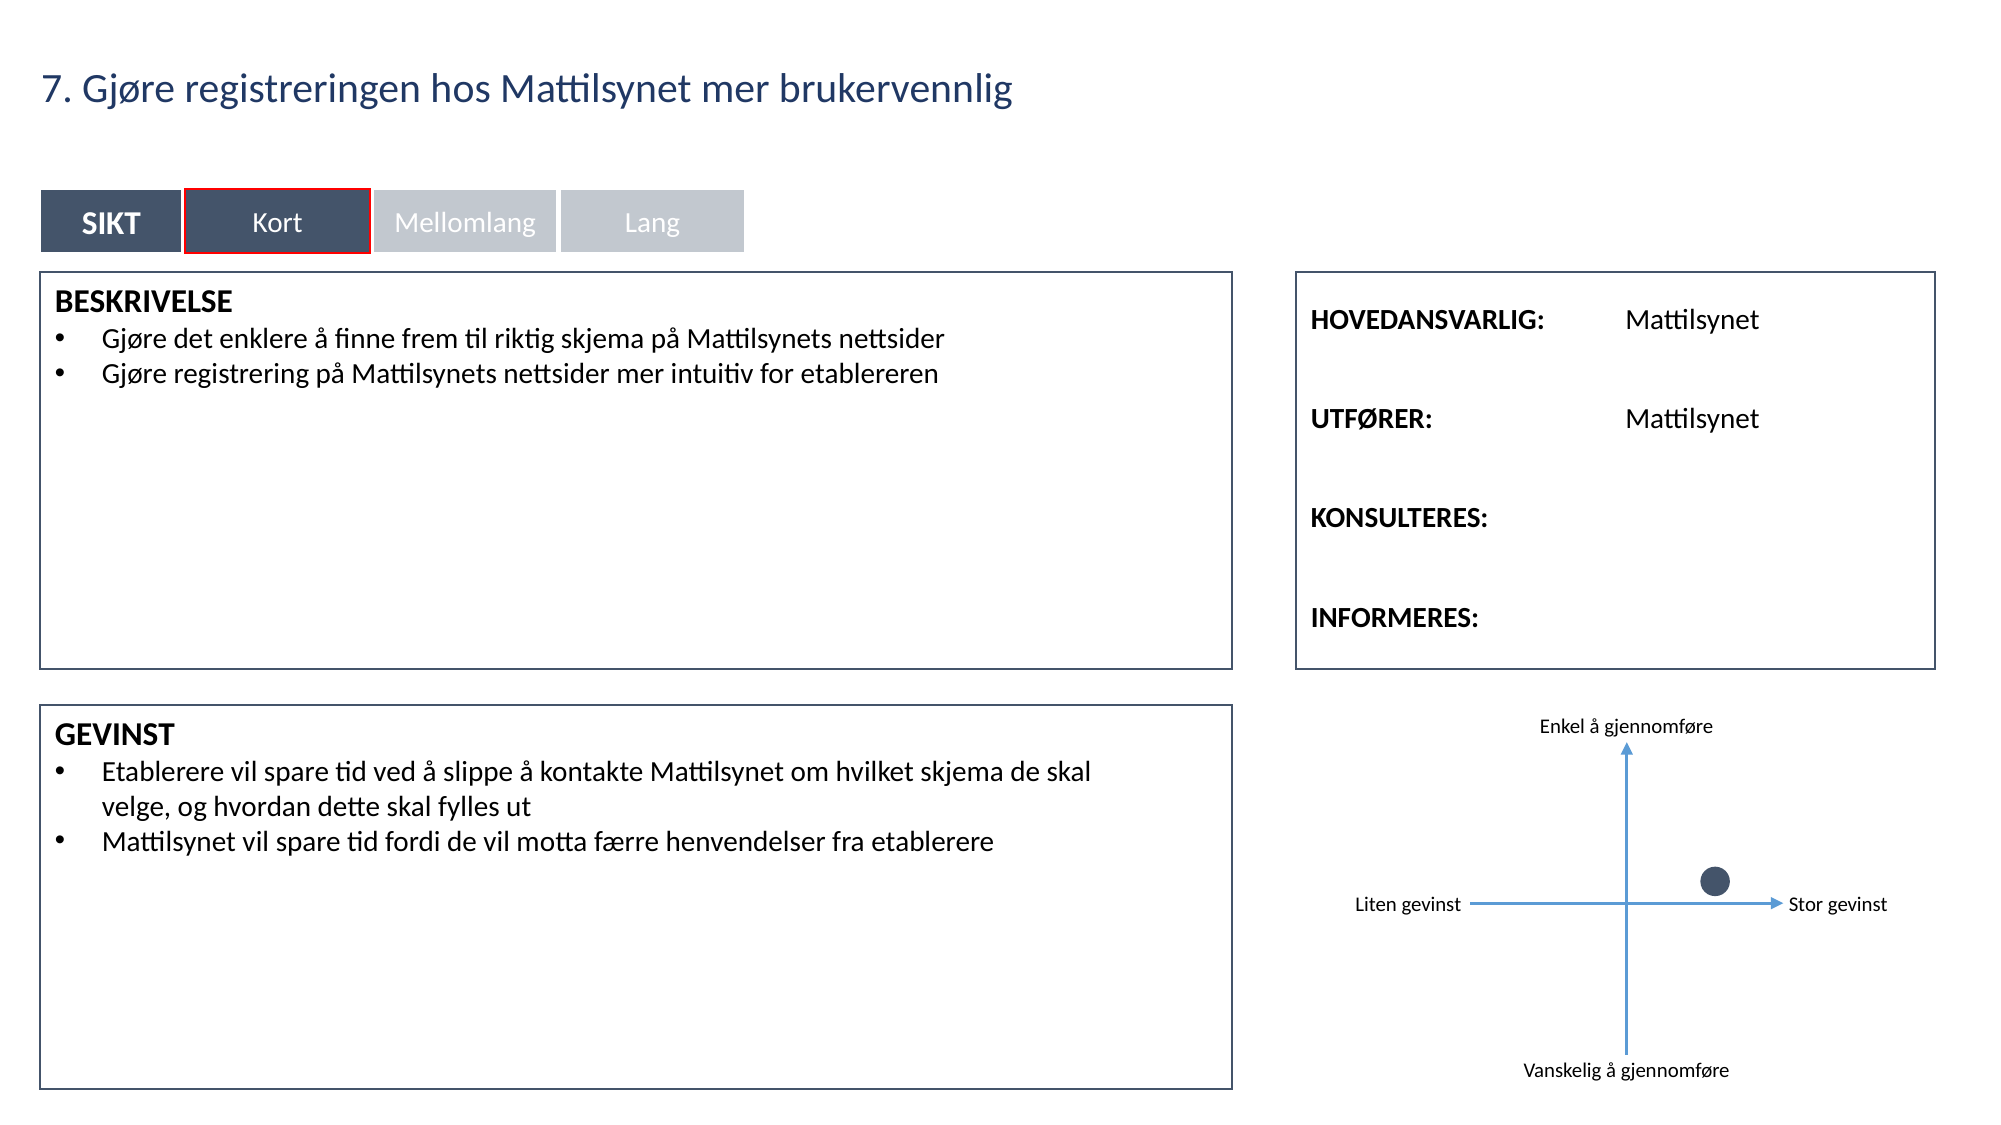

7. Gjøre registreringen hos Mattilsynet mer brukervennlig

SIKT
Kort
Mellomlang
Lang
| HOVEDANSVARLIG: | Mattilsynet |
| --- | --- |
| UTFØRER: | Mattilsynet |
| KONSULTERES: |  |
| INFORMERES: |  |
BESKRIVELSE
Gjøre det enklere å finne frem til riktig skjema på Mattilsynets nettsider
Gjøre registrering på Mattilsynets nettsider mer intuitiv for etablereren

GEVINST
Etablerere vil spare tid ved å slippe å kontakte Mattilsynet om hvilket skjema de skal
velge, og hvordan dette skal fylles ut
Mattilsynet vil spare tid fordi de vil motta færre henvendelser fra etablerere

Enkel å gjennomføre

Liten gevinst
Stor gevinst
Vanskelig å gjennomføre